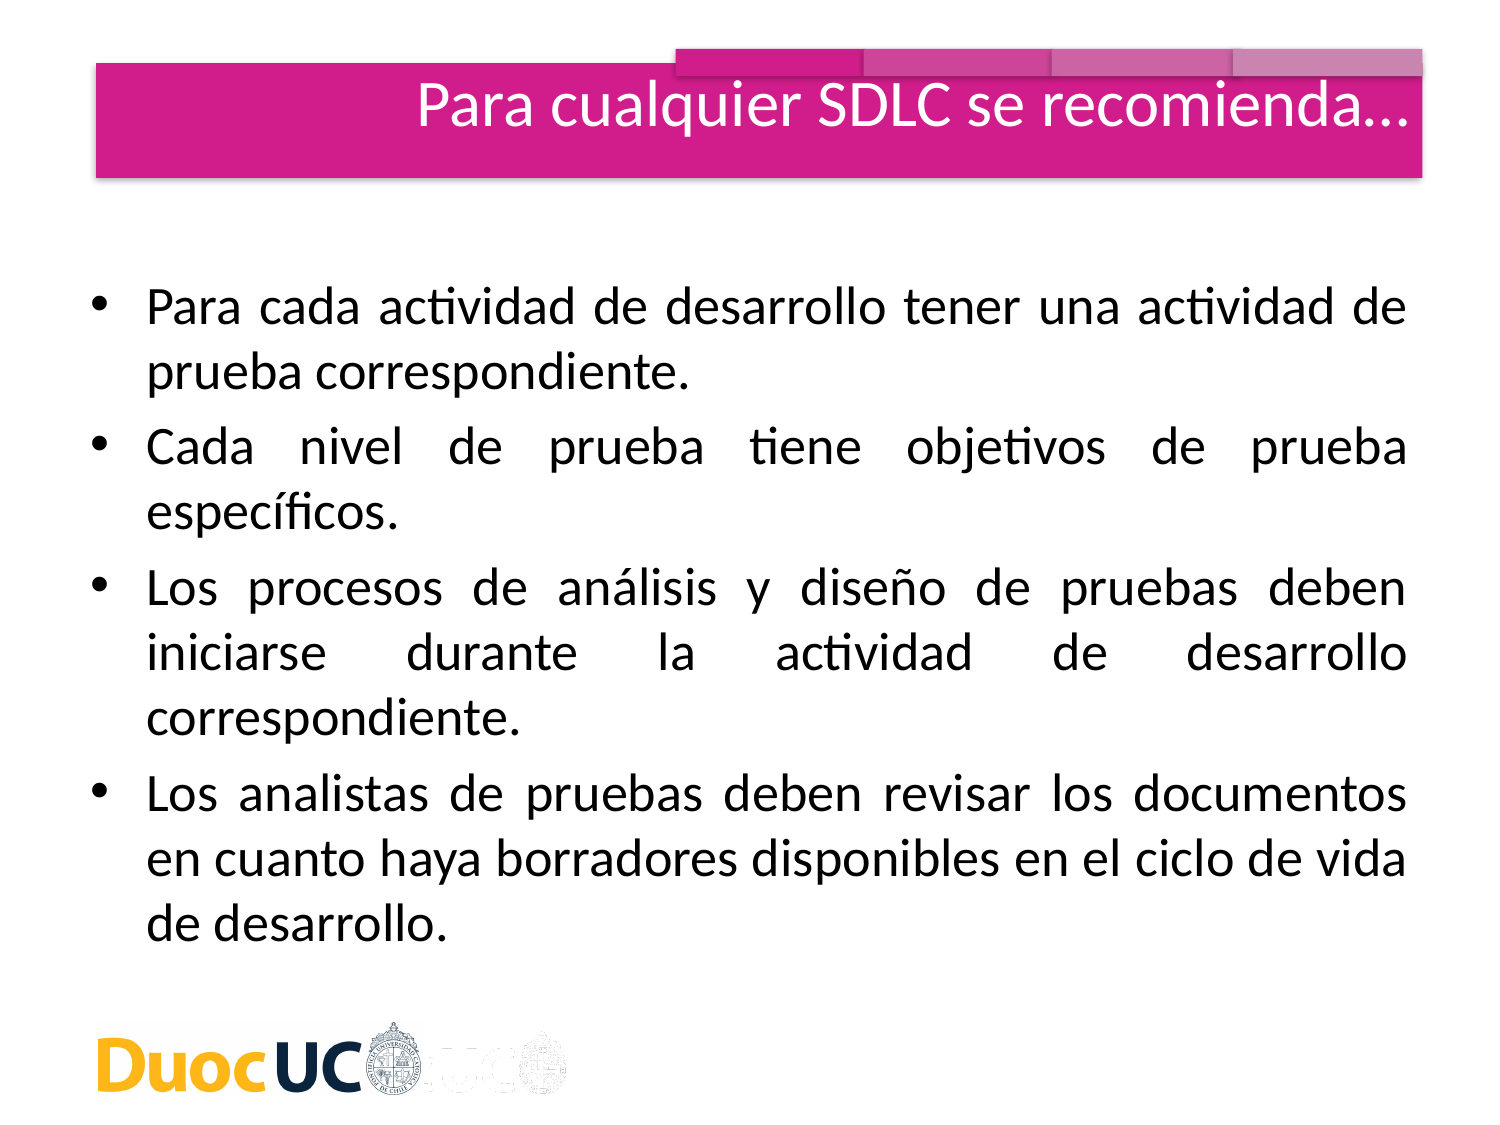

Para cualquier SDLC se recomienda…
Para cada actividad de desarrollo tener una actividad de prueba correspondiente.
Cada nivel de prueba tiene objetivos de prueba específicos.
Los procesos de análisis y diseño de pruebas deben iniciarse durante la actividad de desarrollo correspondiente.
Los analistas de pruebas deben revisar los documentos en cuanto haya borradores disponibles en el ciclo de vida de desarrollo.